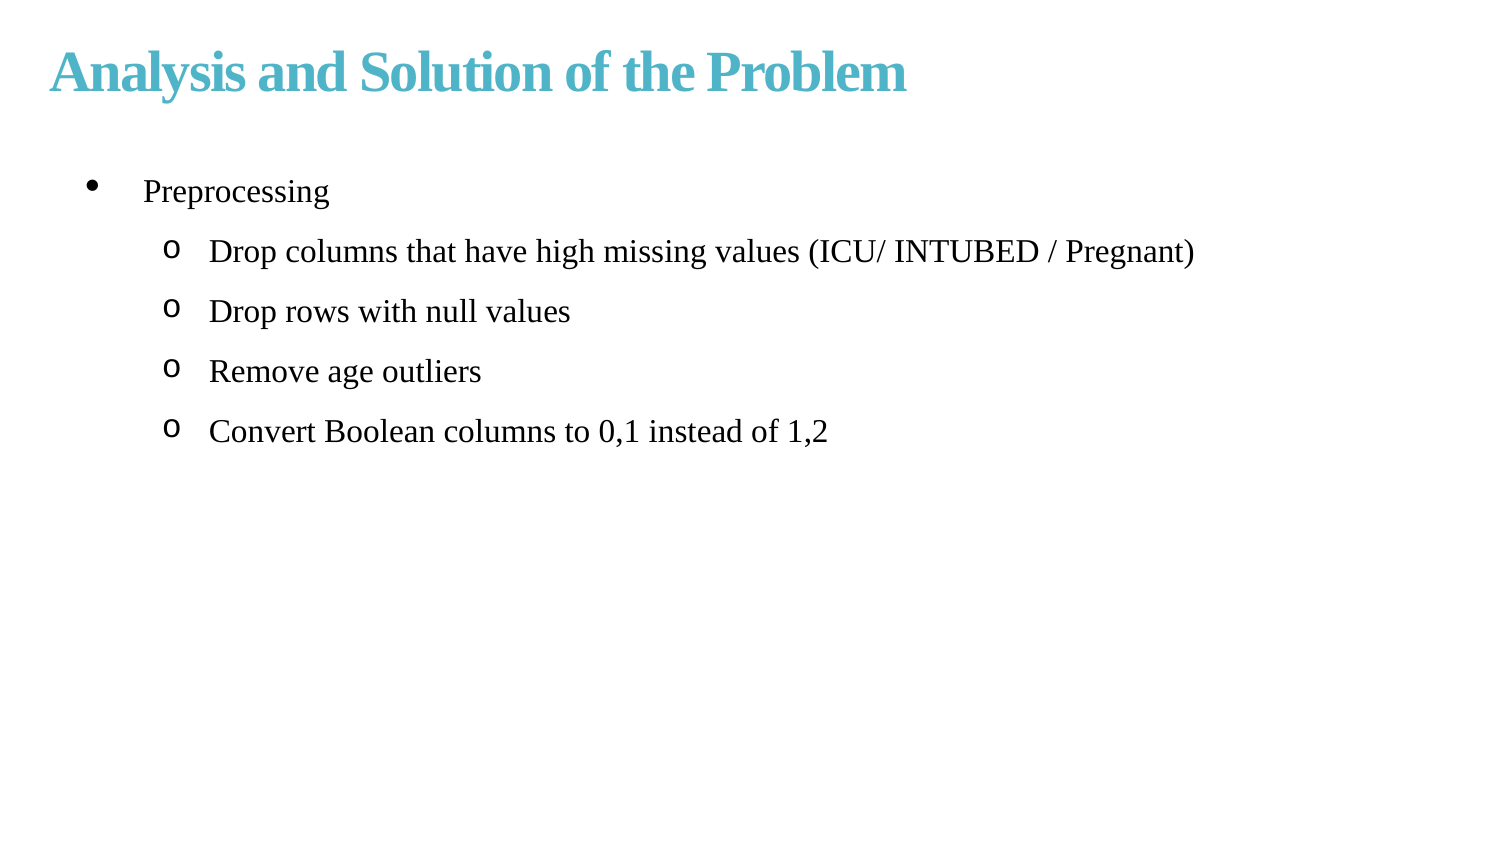

# Analysis and Solution of the Problem
Preprocessing
Drop columns that have high missing values (ICU/ INTUBED / Pregnant)
Drop rows with null values
Remove age outliers
Convert Boolean columns to 0,1 instead of 1,2